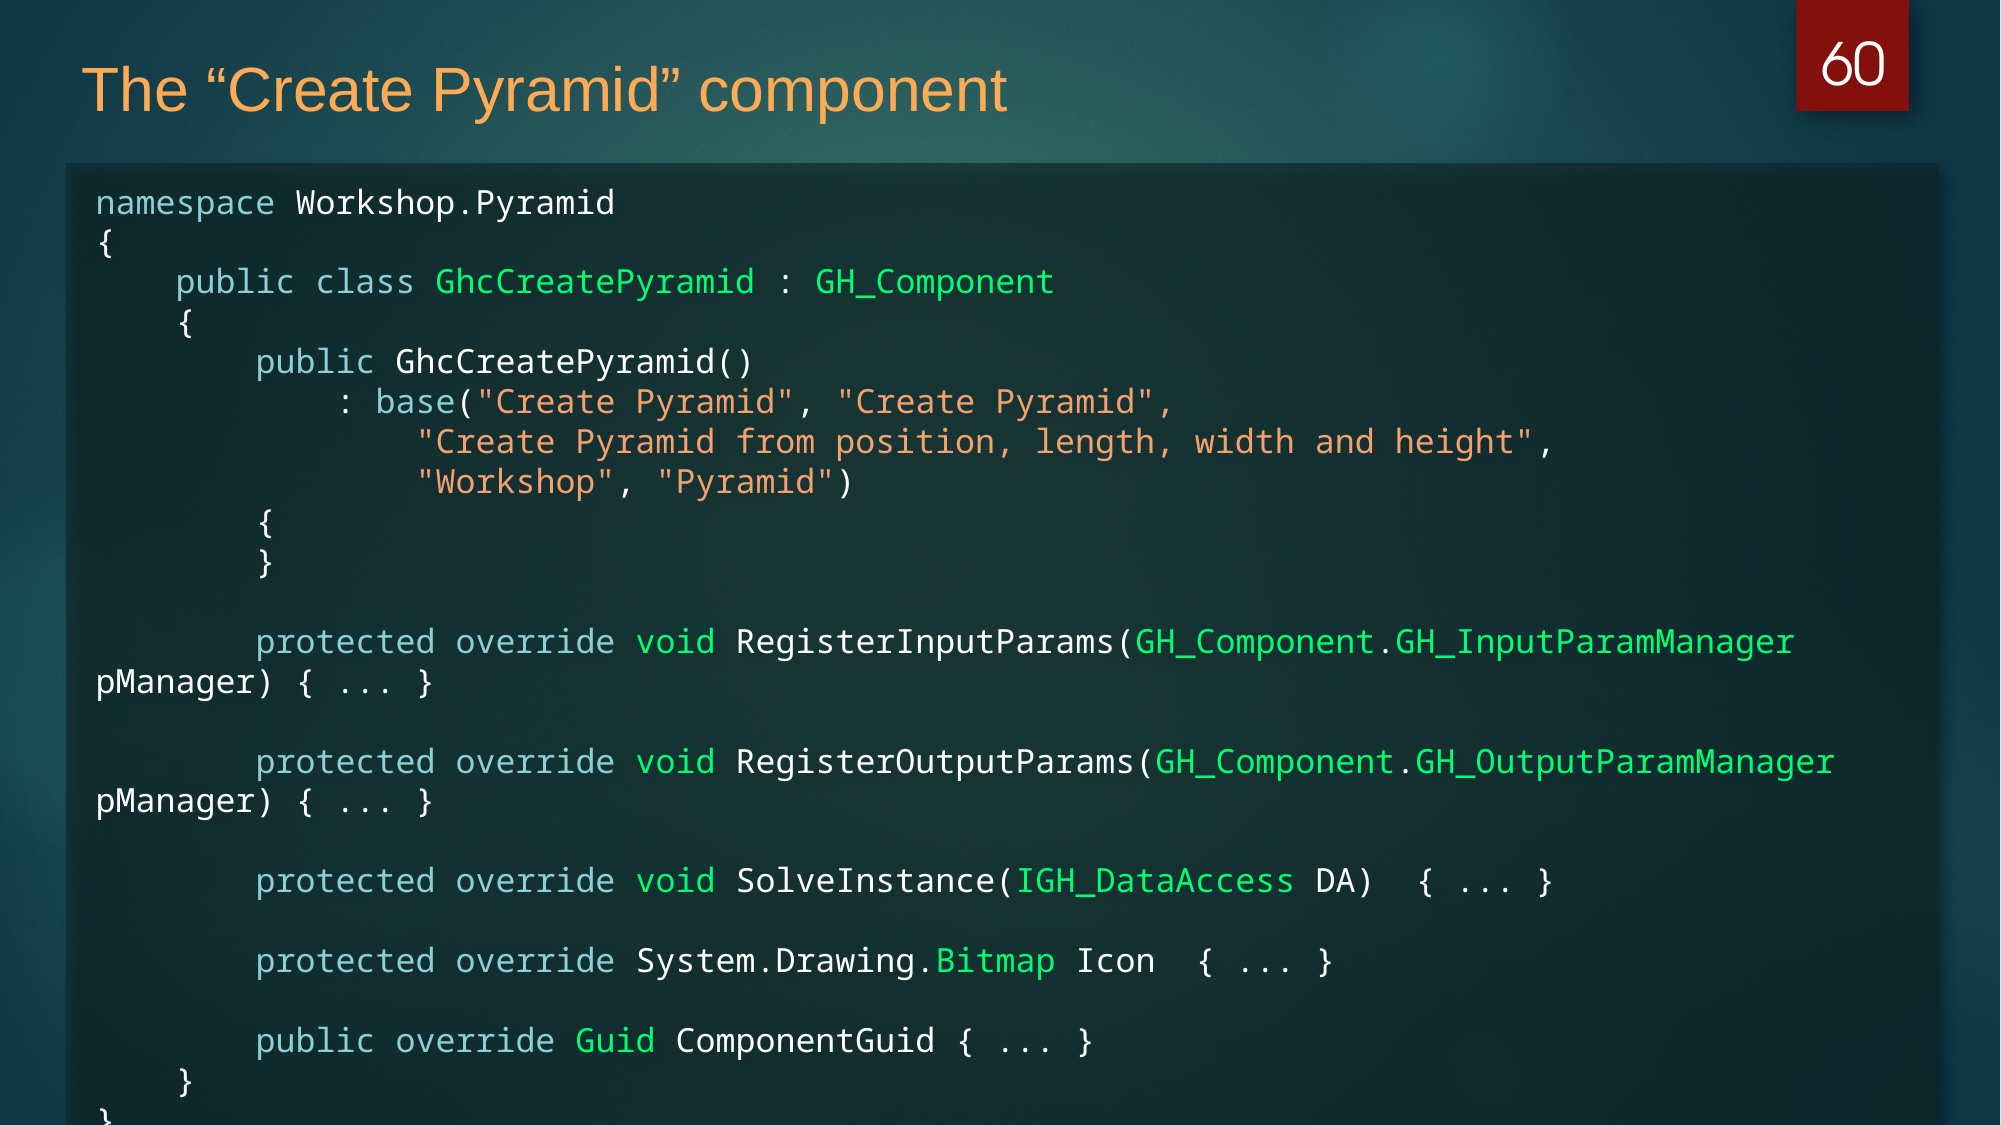

60
The “Create Pyramid” component

namespace Workshop.Pyramid
{
    public class GhcCreatePyramid : GH_Component
    {
        public GhcCreatePyramid()
            : base("Create Pyramid", "Create Pyramid",
                "Create Pyramid from position, length, width and height",
                "Workshop", "Pyramid")
        {
        }

        protected override void RegisterInputParams(GH_Component.GH_InputParamManager pManager) { ... }

        protected override void RegisterOutputParams(GH_Component.GH_OutputParamManager pManager) { ... }

        protected override void SolveInstance(IGH_DataAccess DA)  { ... }

        protected override System.Drawing.Bitmap Icon  { ... }

        public override Guid ComponentGuid { ... }
    }
}